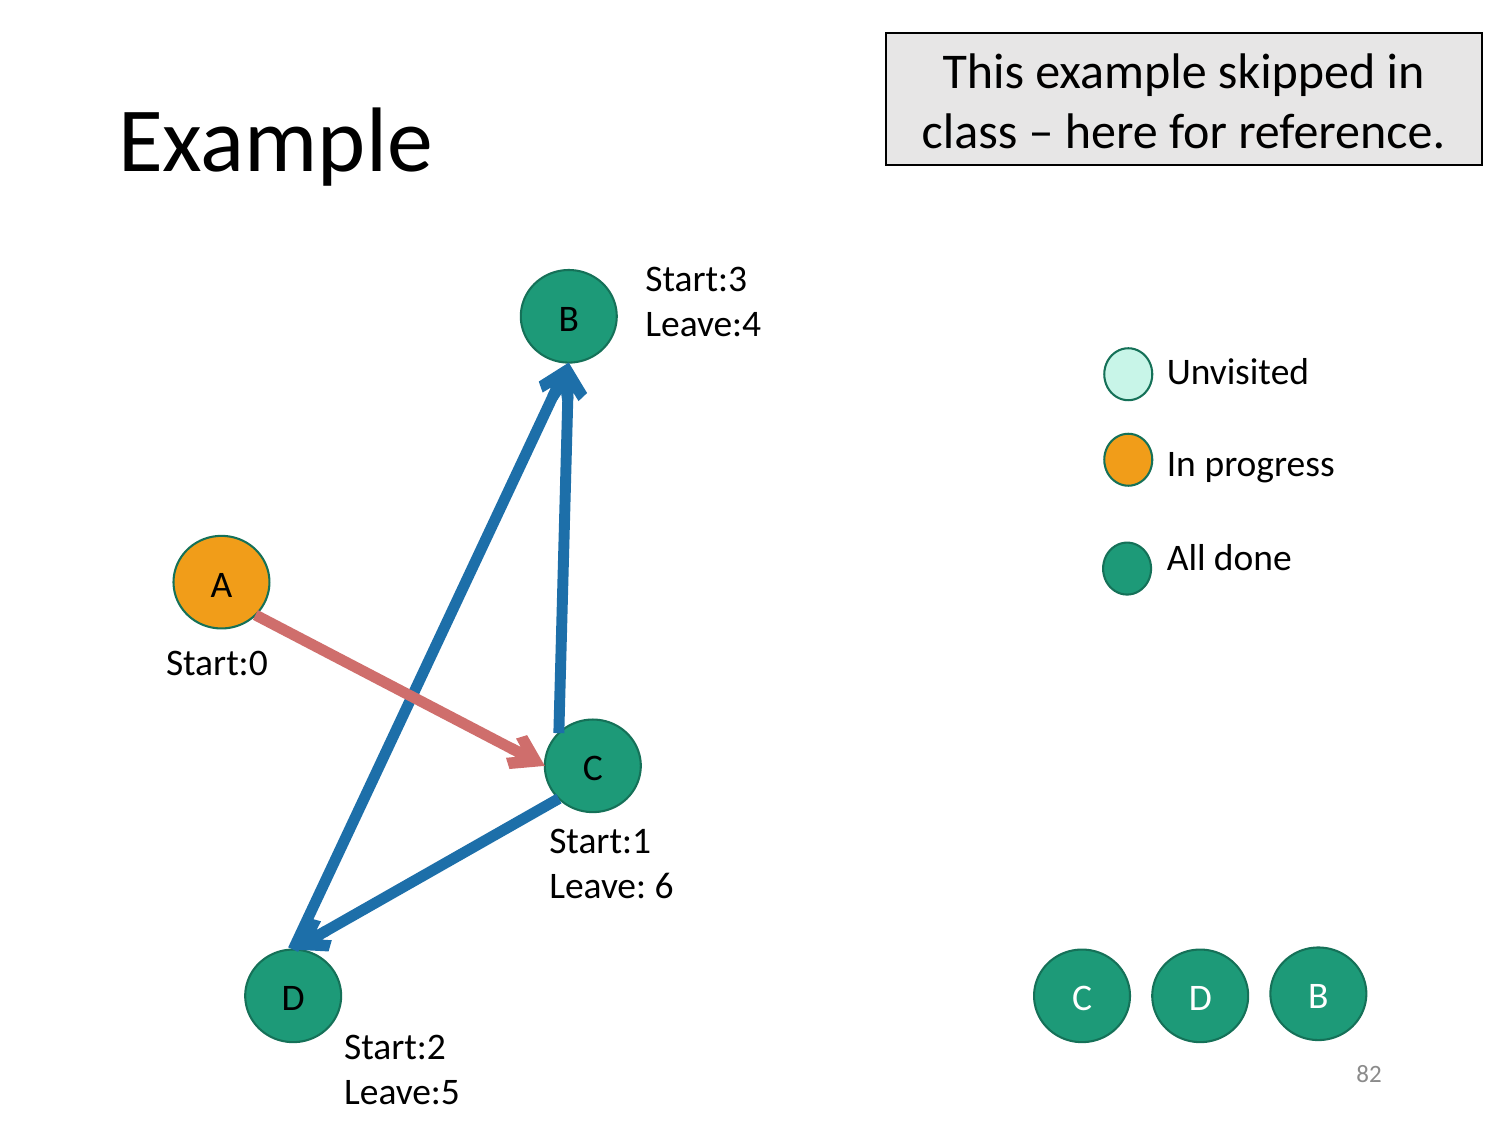

This example skipped in class – here for reference.
# Example
Start:3
Leave:4
B
Unvisited

In progress

All done
A

Start:0
C
Start:1
Leave: 6
B
D
C
D
Start:2
Leave:5
82